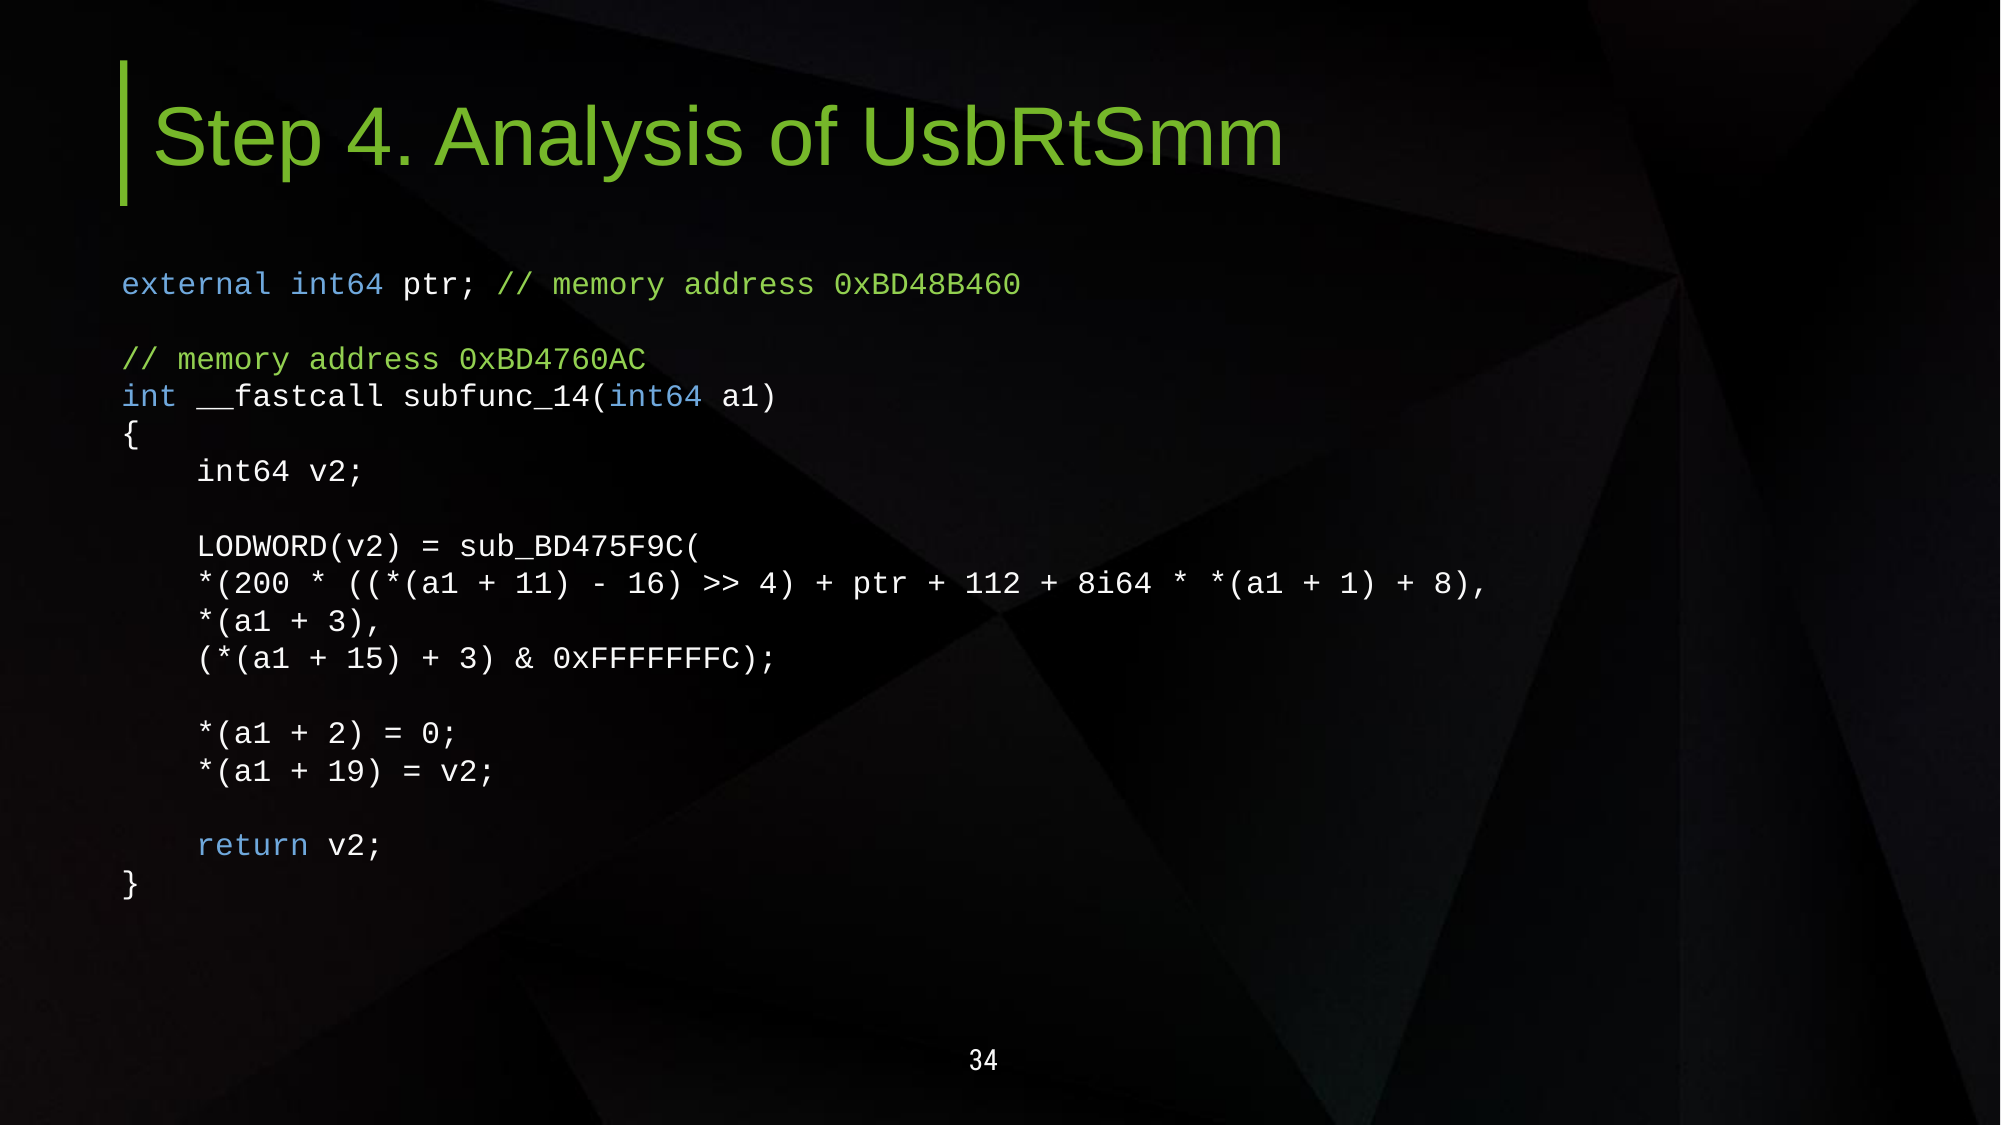

Step 4. Analysis of UsbRtSmm
external int64 ptr; // memory address 0xBD48B460

// memory address 0xBD4760AC
int __fastcall subfunc_14(int64 a1)
{
int64 v2;

LODWORD(v2) = sub_BD475F9C(
*(200 * ((*(a1 + 11) - 16) >> 4) + ptr + 112 + 8i64 * *(a1 + 1) + 8),
*(a1 + 3),
(*(a1 + 15) + 3) & 0xFFFFFFFC);

*(a1 + 2) = 0;
*(a1 + 19) = v2;

return v2;
}